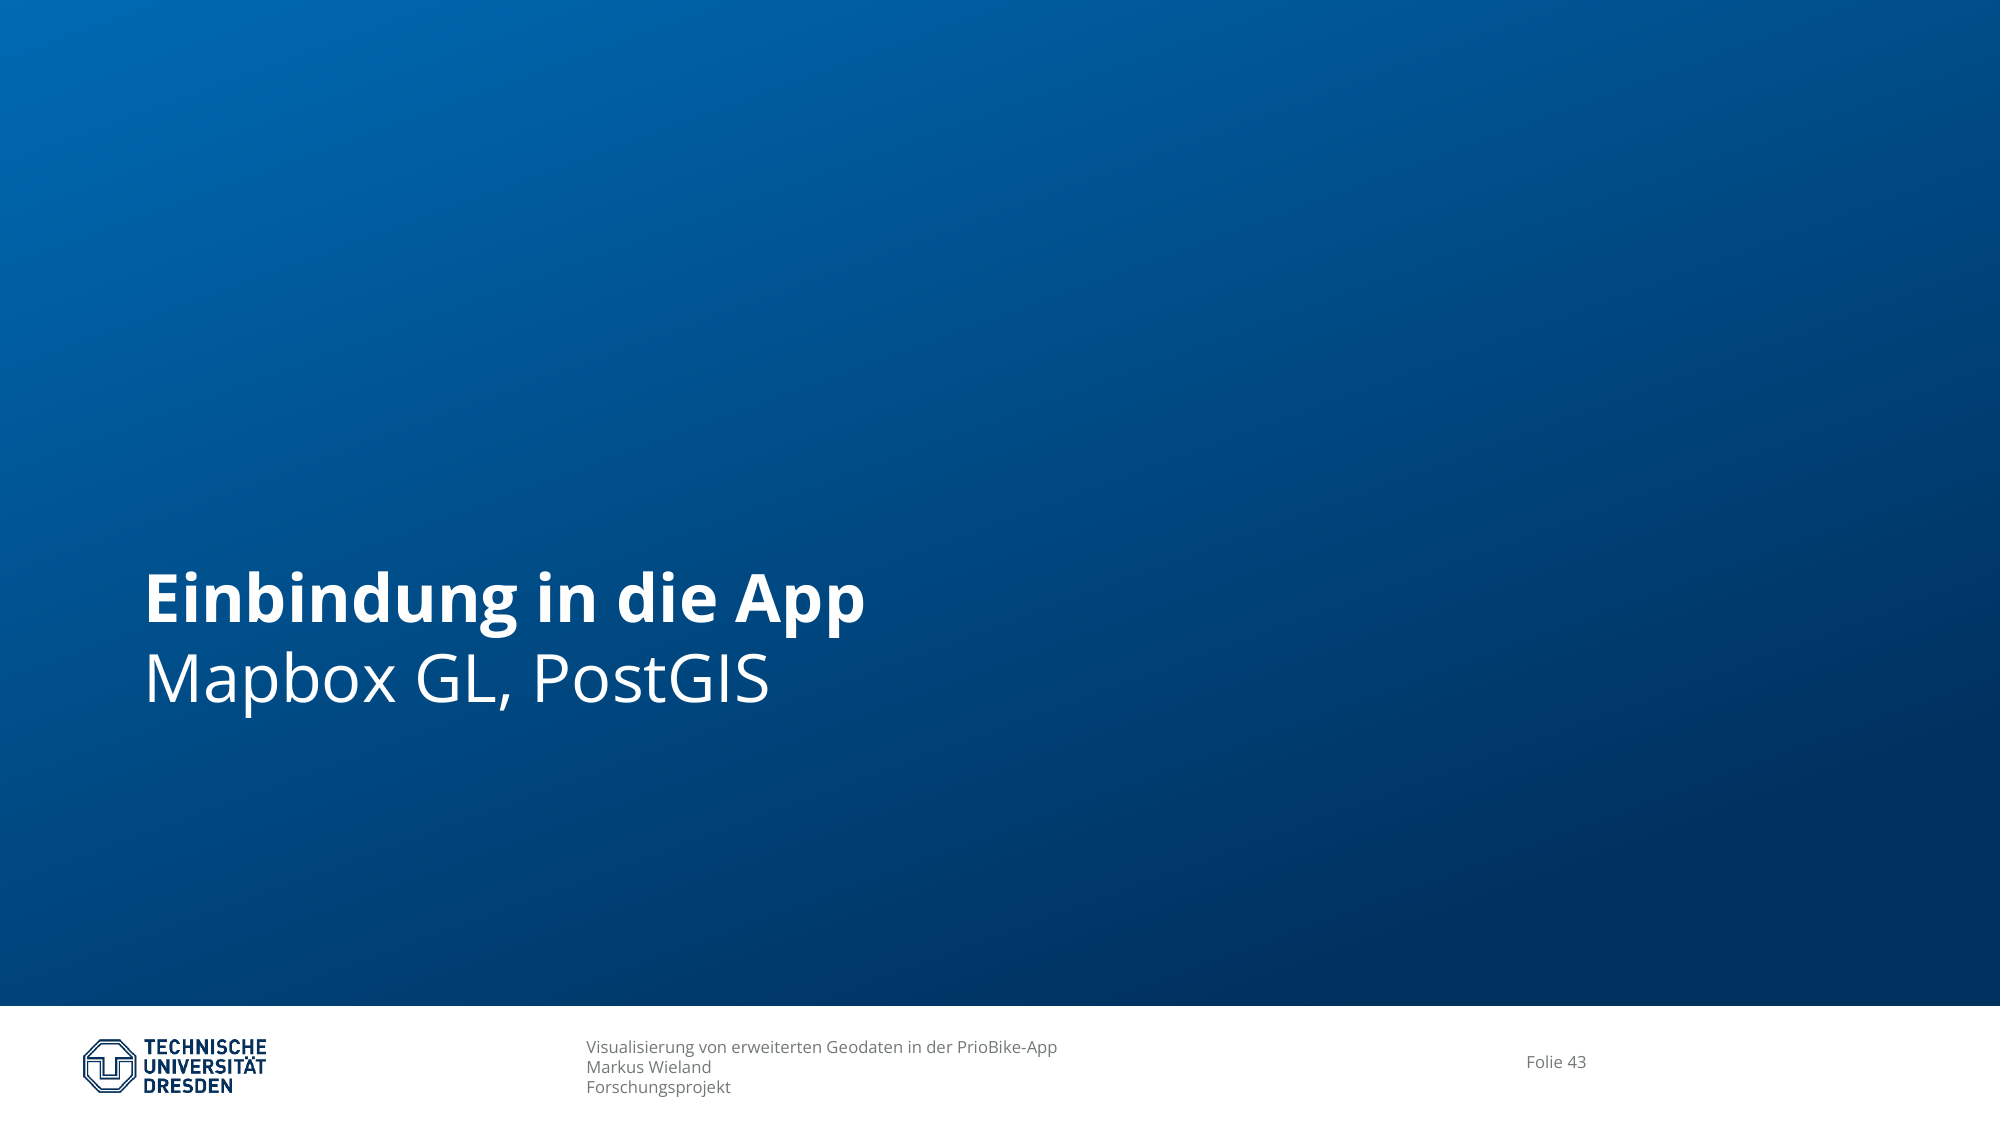

# Einbindung in die App Mapbox GL, PostGIS